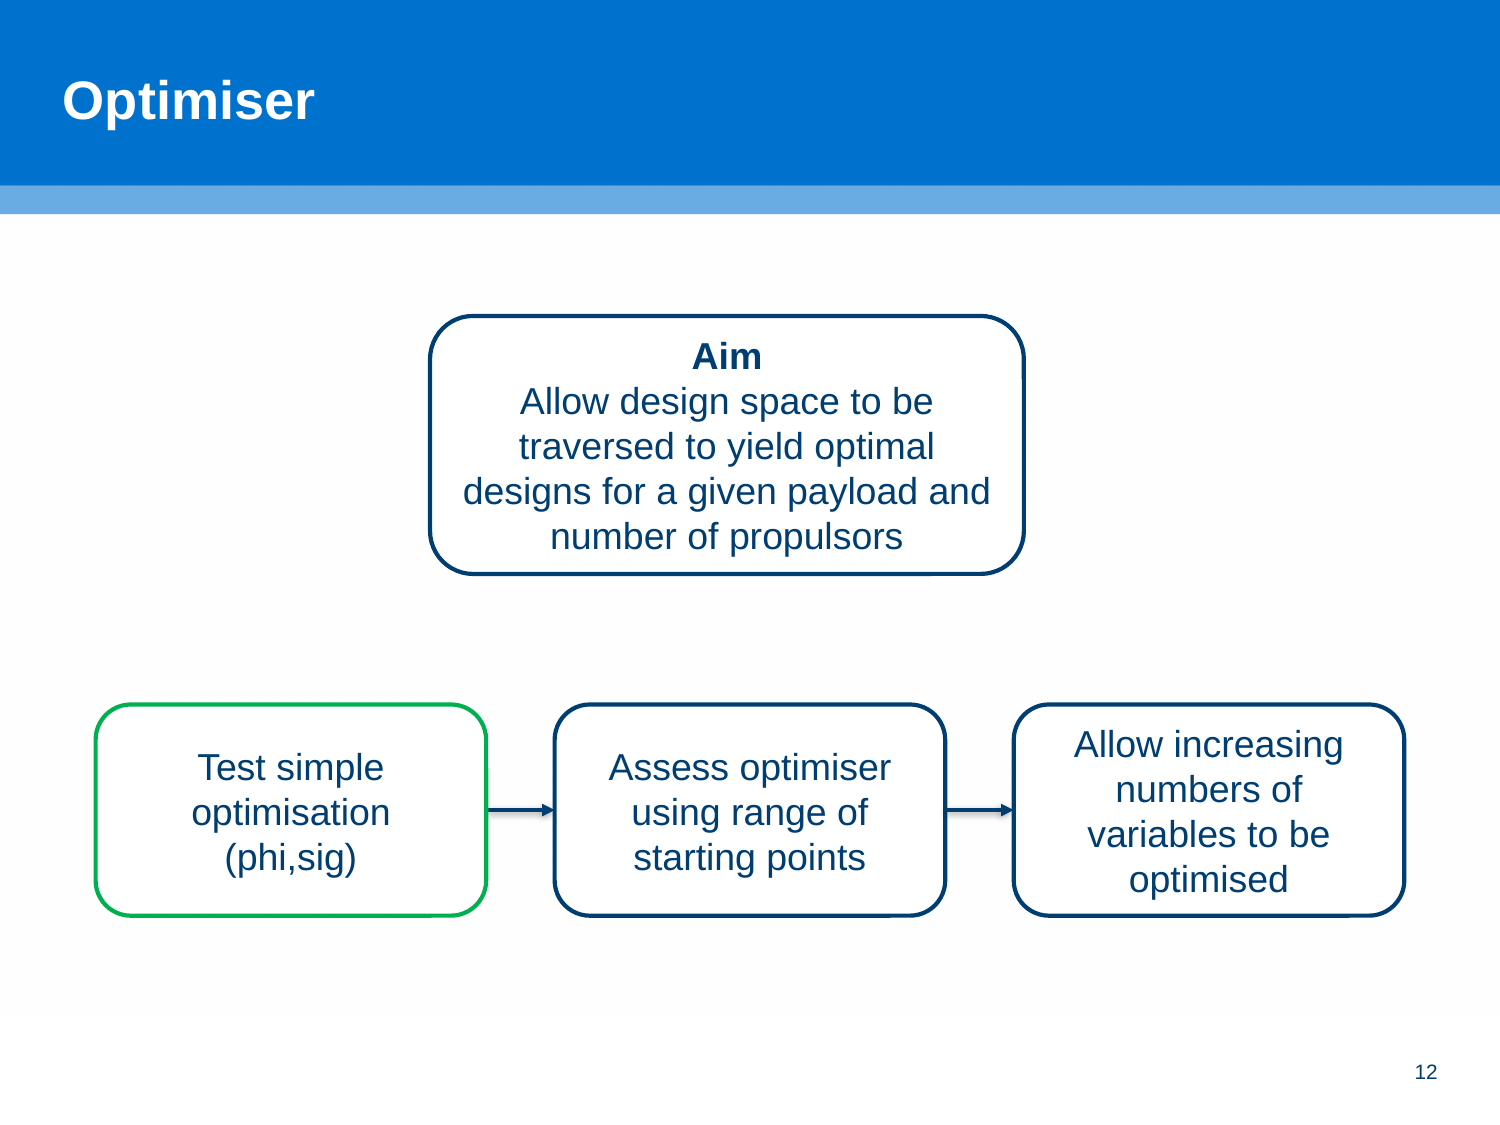

# Optimiser
Aim
Allow design space to be traversed to yield optimal designs for a given payload and number of propulsors
Allow increasing numbers of variables to be optimised
Test simple optimisation (phi,sig)
Assess optimiser using range of starting points
12